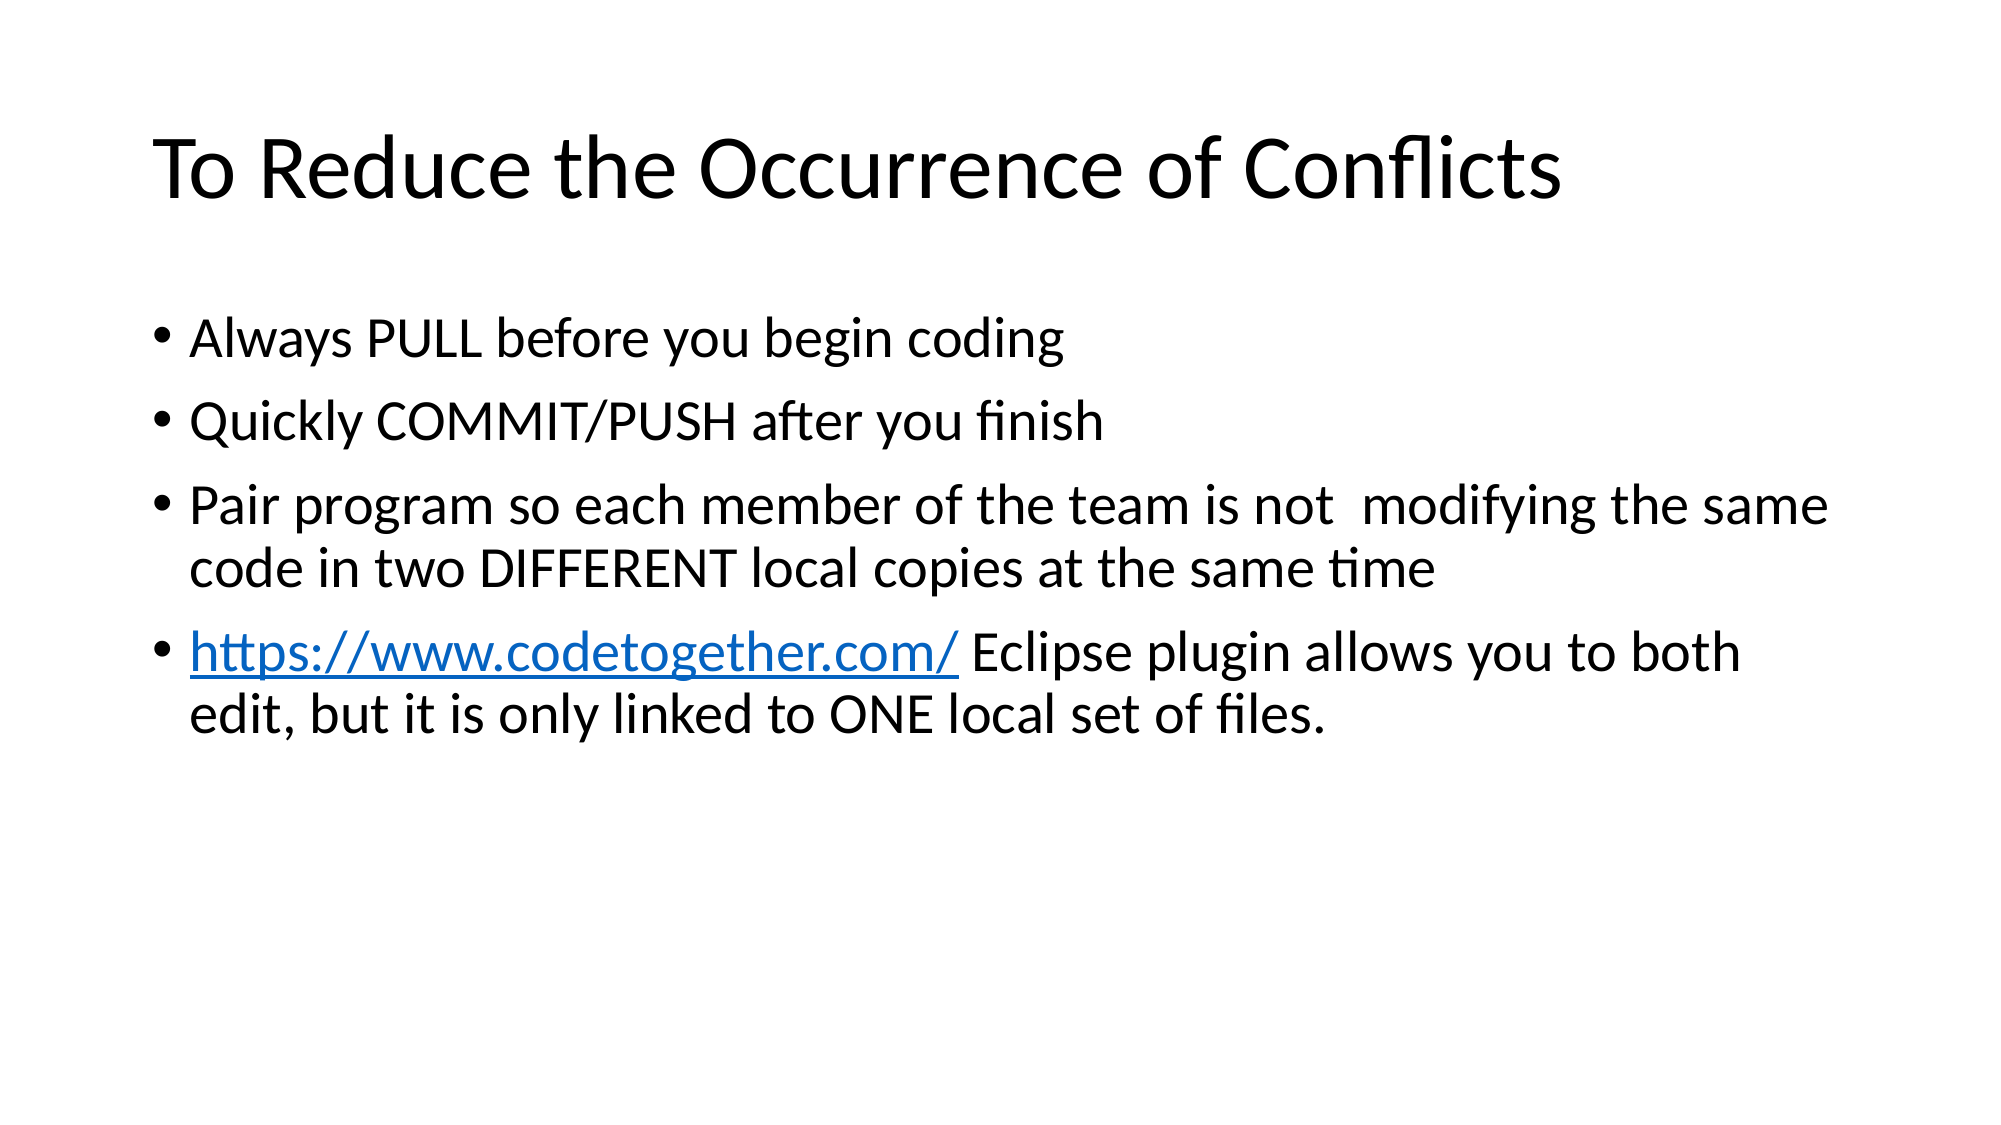

# To Reduce the Occurrence of Conflicts
Always PULL before you begin coding
Quickly COMMIT/PUSH after you finish
Pair program so each member of the team is not  modifying the same code in two DIFFERENT local copies at the same time
https://www.codetogether.com/ Eclipse plugin allows you to both edit, but it is only linked to ONE local set of files.